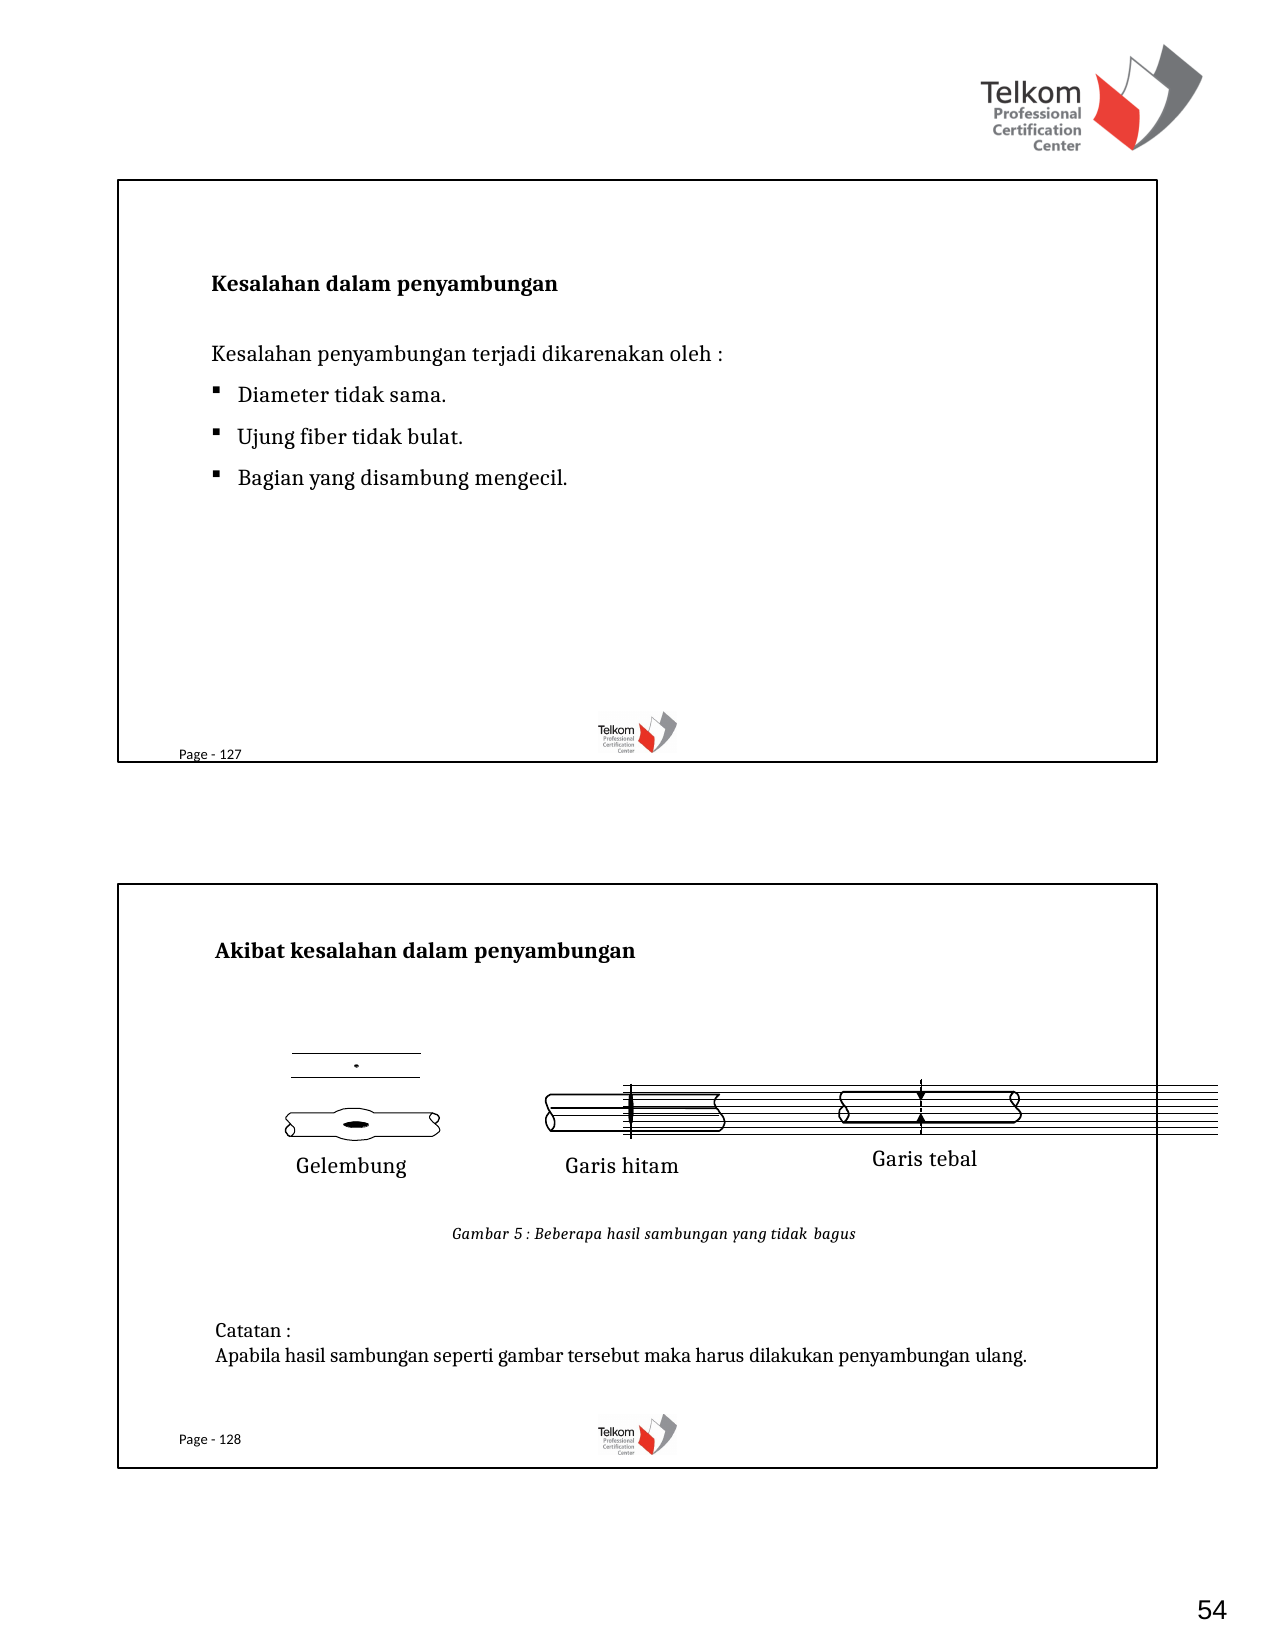

Kesalahan dalam penyambungan

Kesalahan penyambungan terjadi dikarenakan oleh :
Diameter tidak sama.
Ujung fiber tidak bulat.
Bagian yang disambung mengecil.

Page - 127

Akibat kesalahan dalam penyambungan

Garis tebal
Gelembung
Garis hitam
Gambar 5 : Beberapa hasil sambungan yang tidak bagus
Catatan :
Apabila hasil sambungan seperti gambar tersebut maka harus dilakukan penyambungan ulang.

Page - 128
54